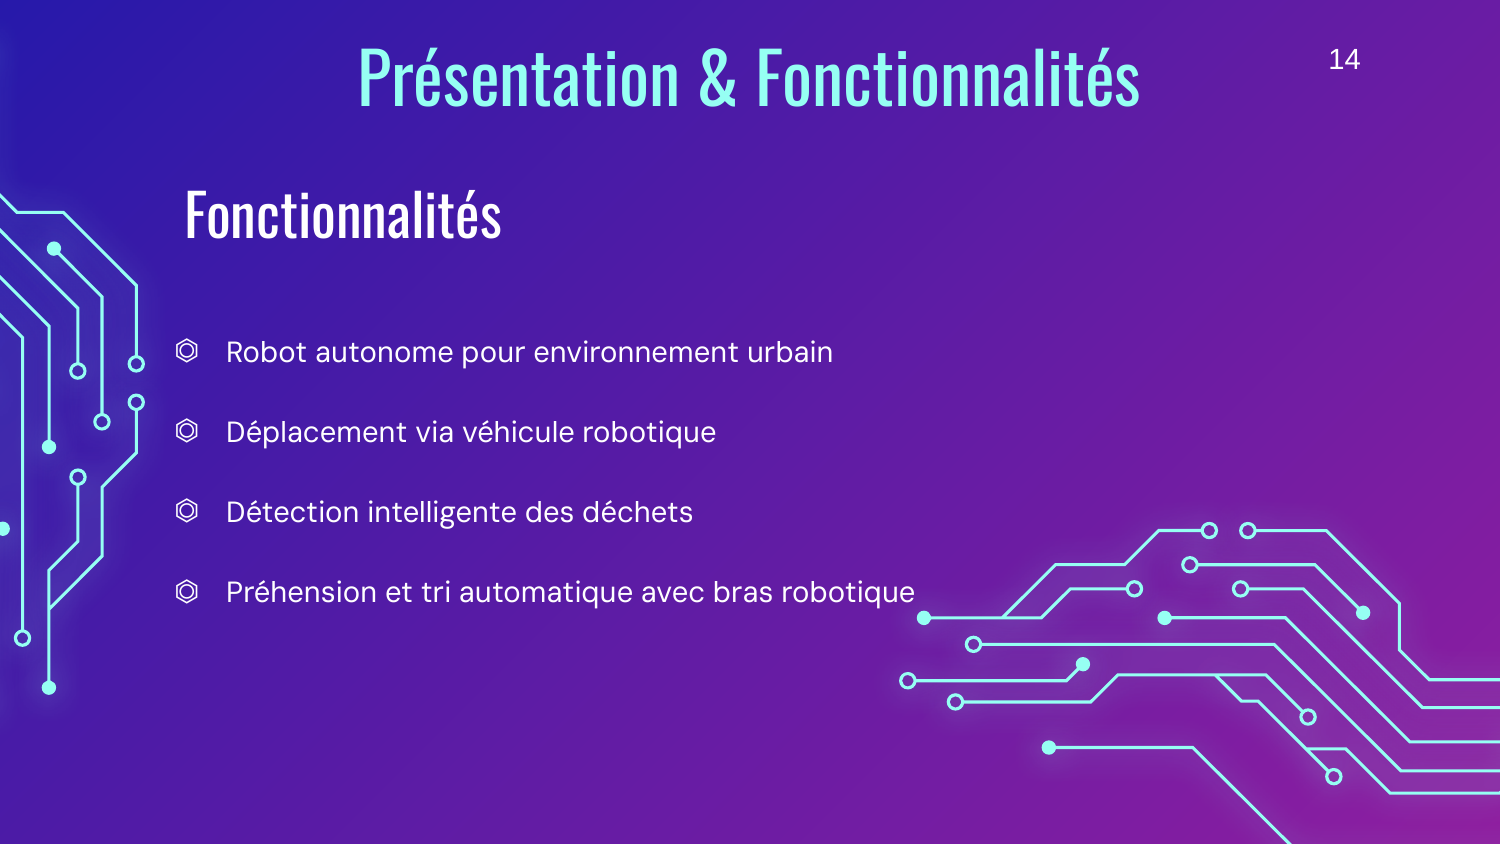

14
# Présentation & Fonctionnalités
Fonctionnalités

Robot autonome pour environnement urbain

Déplacement via véhicule robotique

Détection intelligente des déchets

Préhension et tri automatique avec bras robotique